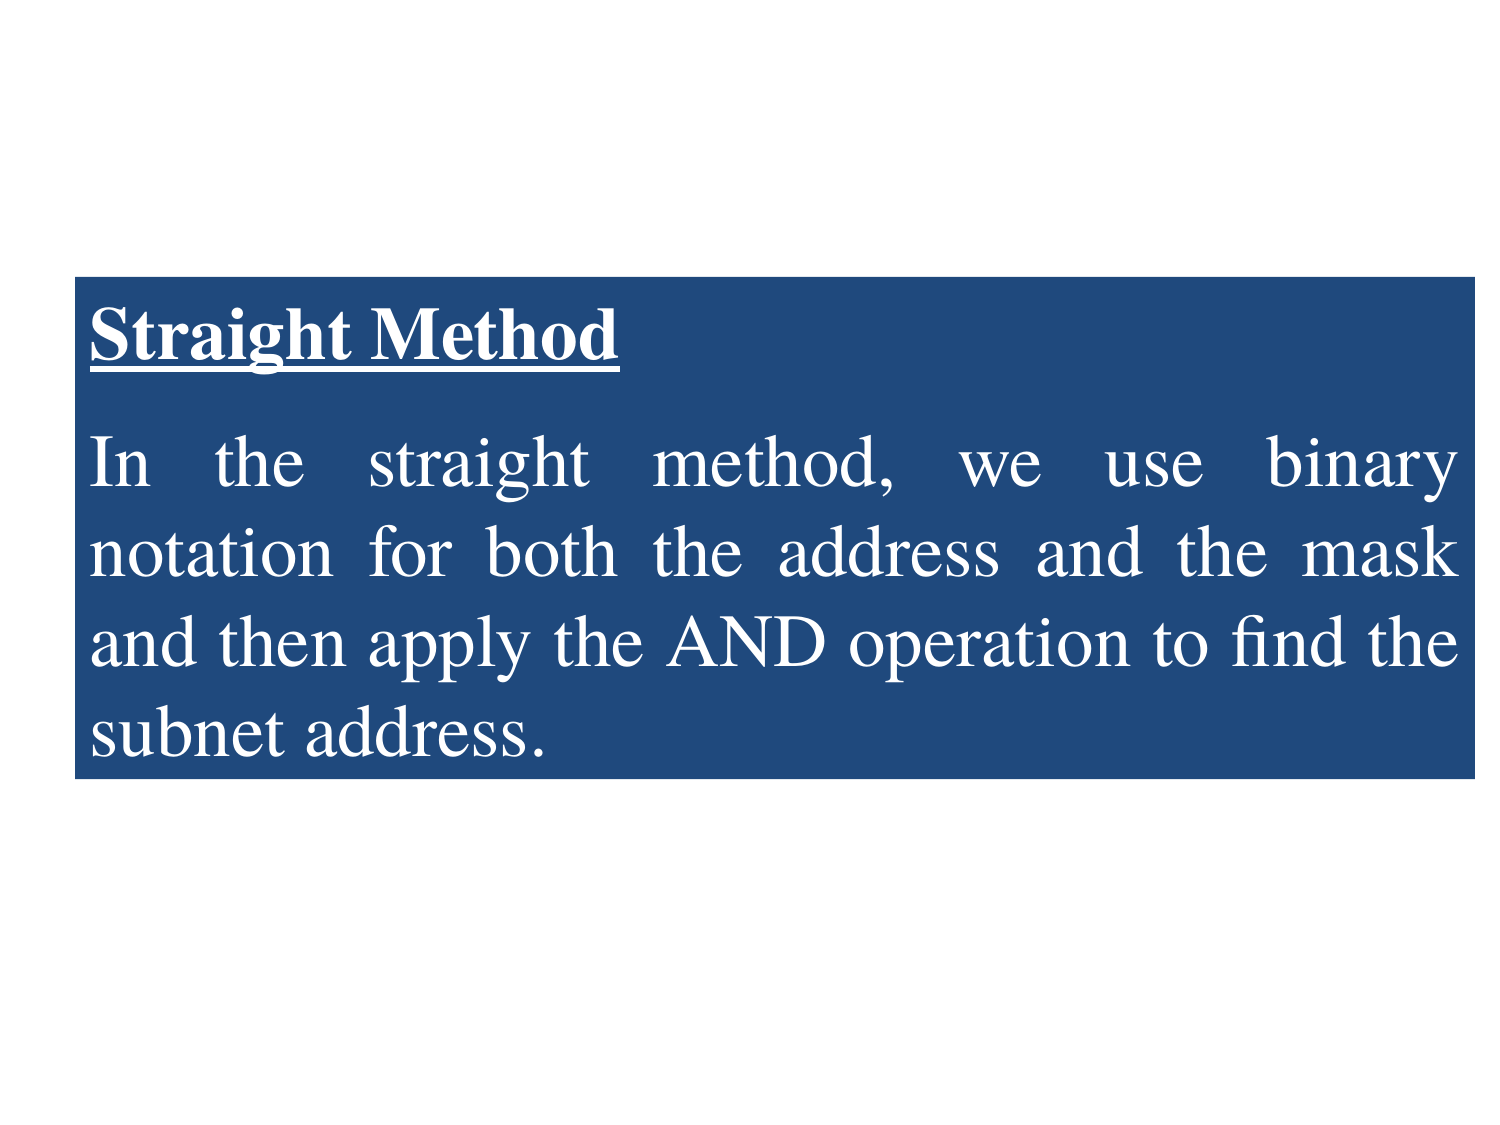

Straight Method
In the straight method, we use binary notation for both the address and the mask and then apply the AND operation to find the subnet address.